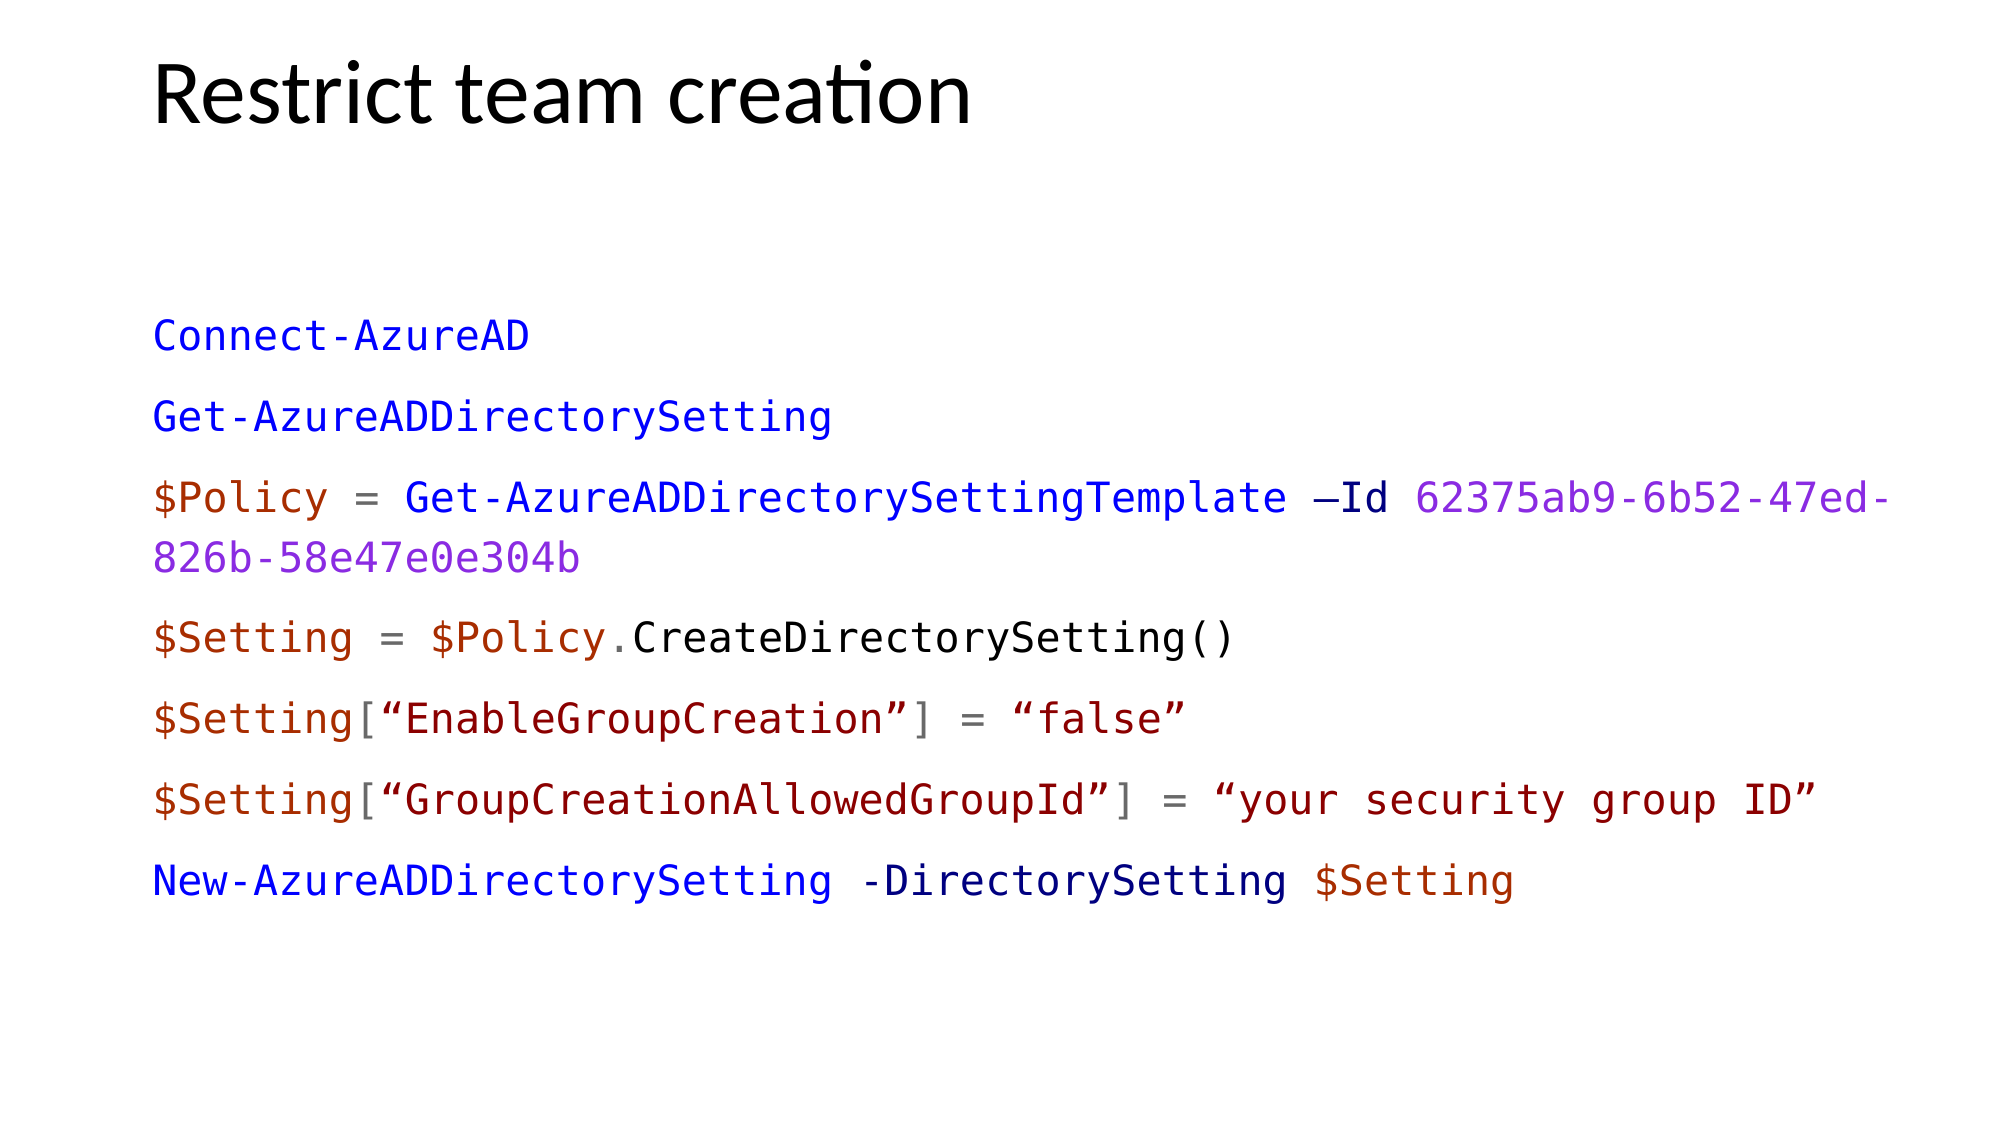

# Restrict team creation

Connect-AzureAD
Get-AzureADDirectorySetting
$Policy = Get-AzureADDirectorySettingTemplate –Id 62375ab9-6b52-47ed-826b-58e47e0e304b
$Setting = $Policy.CreateDirectorySetting()
$Setting[“EnableGroupCreation”] = “false”
$Setting[“GroupCreationAllowedGroupId”] = “your security group ID”
New-AzureADDirectorySetting -DirectorySetting $Setting